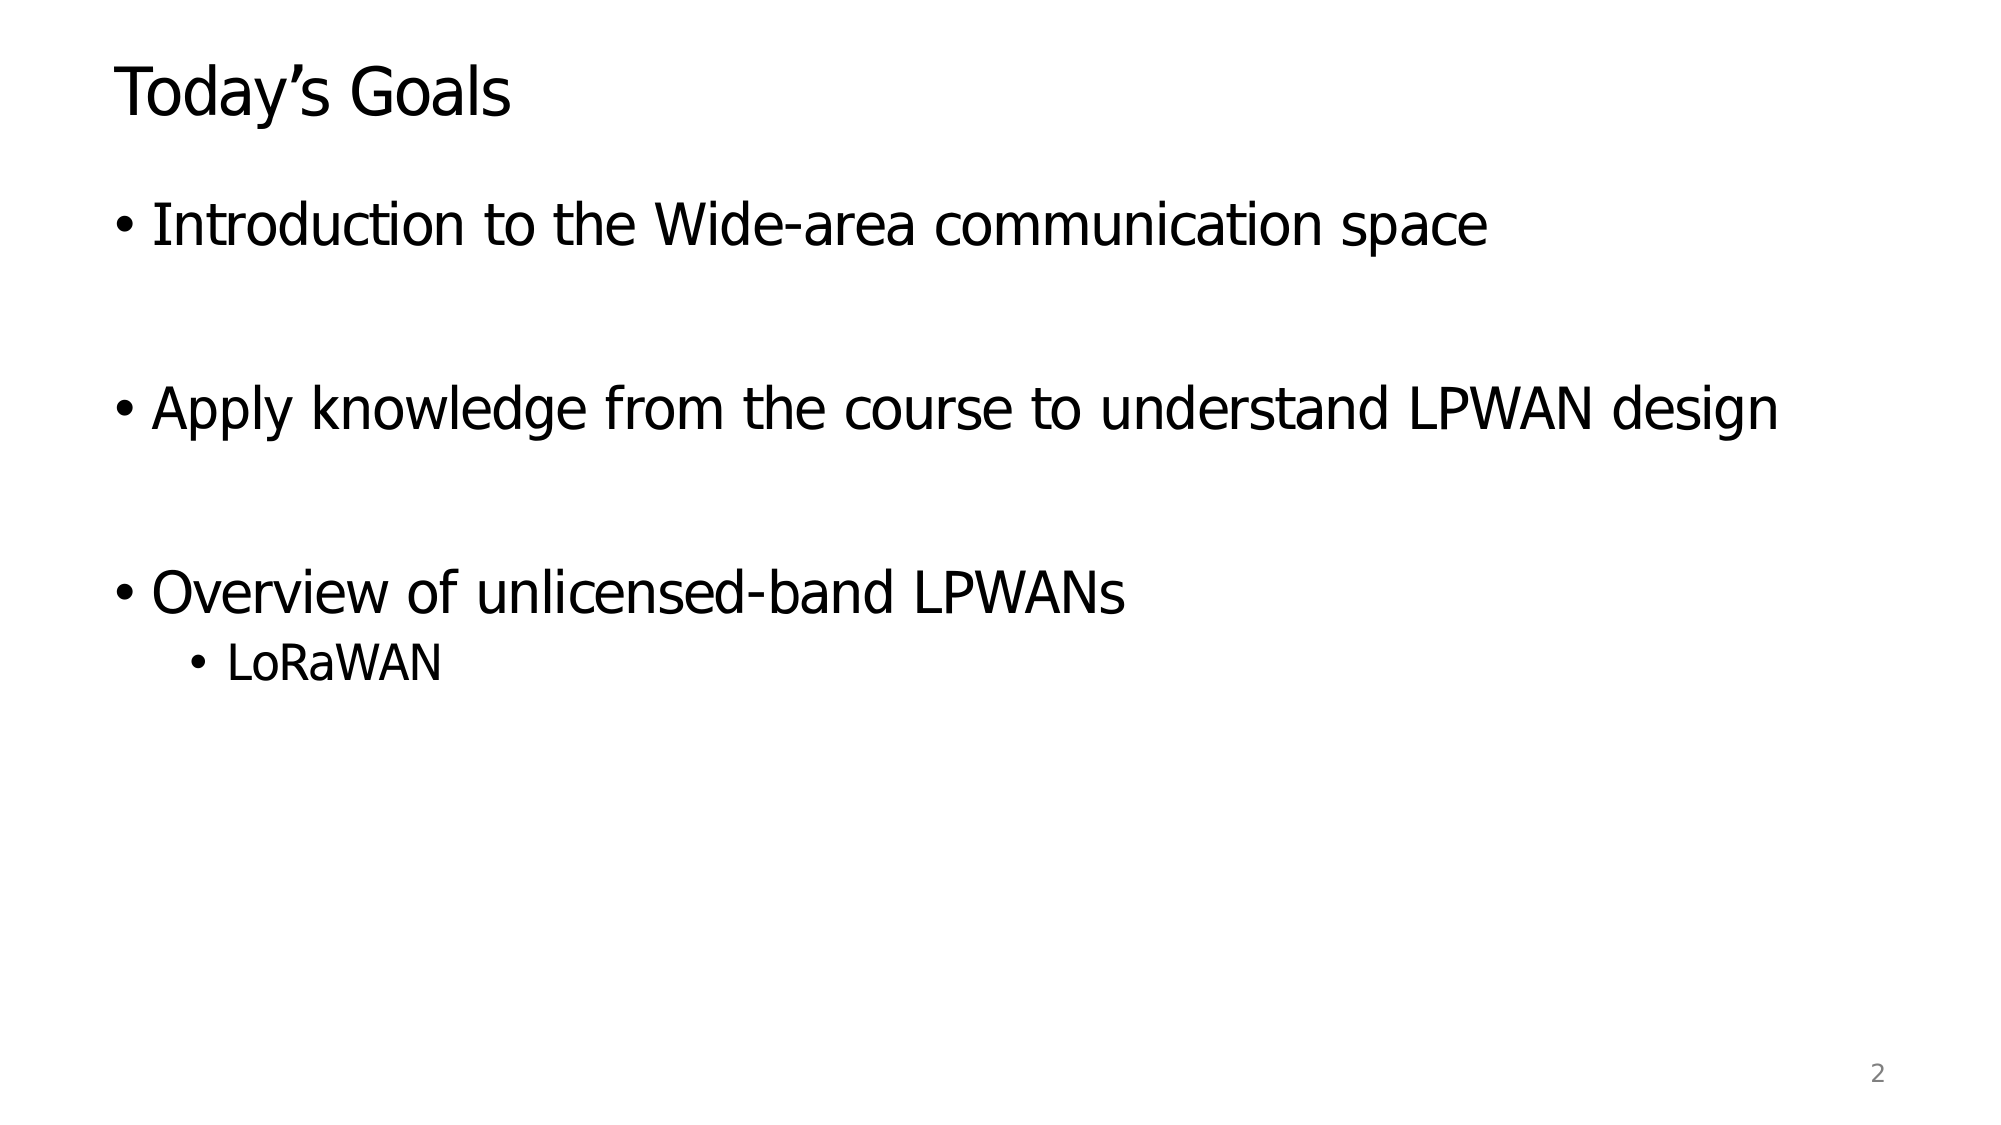

# Today’s Goals
Introduction to the Wide-area communication space

Apply knowledge from the course to understand LPWAN design

Overview of unlicensed-band LPWANs
LoRaWAN
2